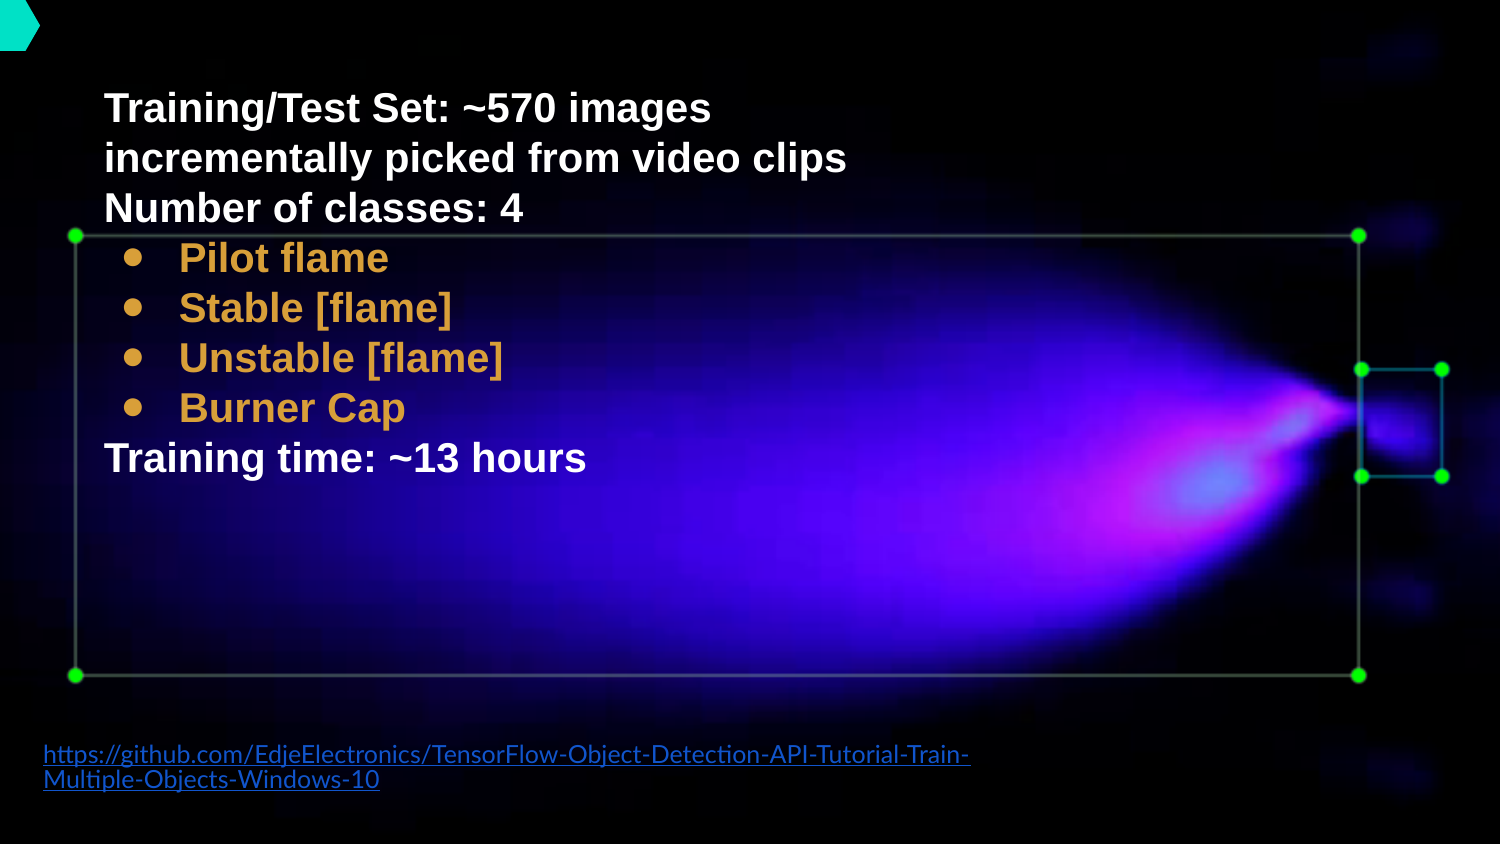

Training/Test Set: ~570 images incrementally picked from video clips
Number of classes: 4
Pilot flame
Stable [flame]
Unstable [flame]
Burner Cap
Training time: ~13 hours
https://github.com/EdjeElectronics/TensorFlow-Object-Detection-API-Tutorial-Train-Multiple-Objects-Windows-10